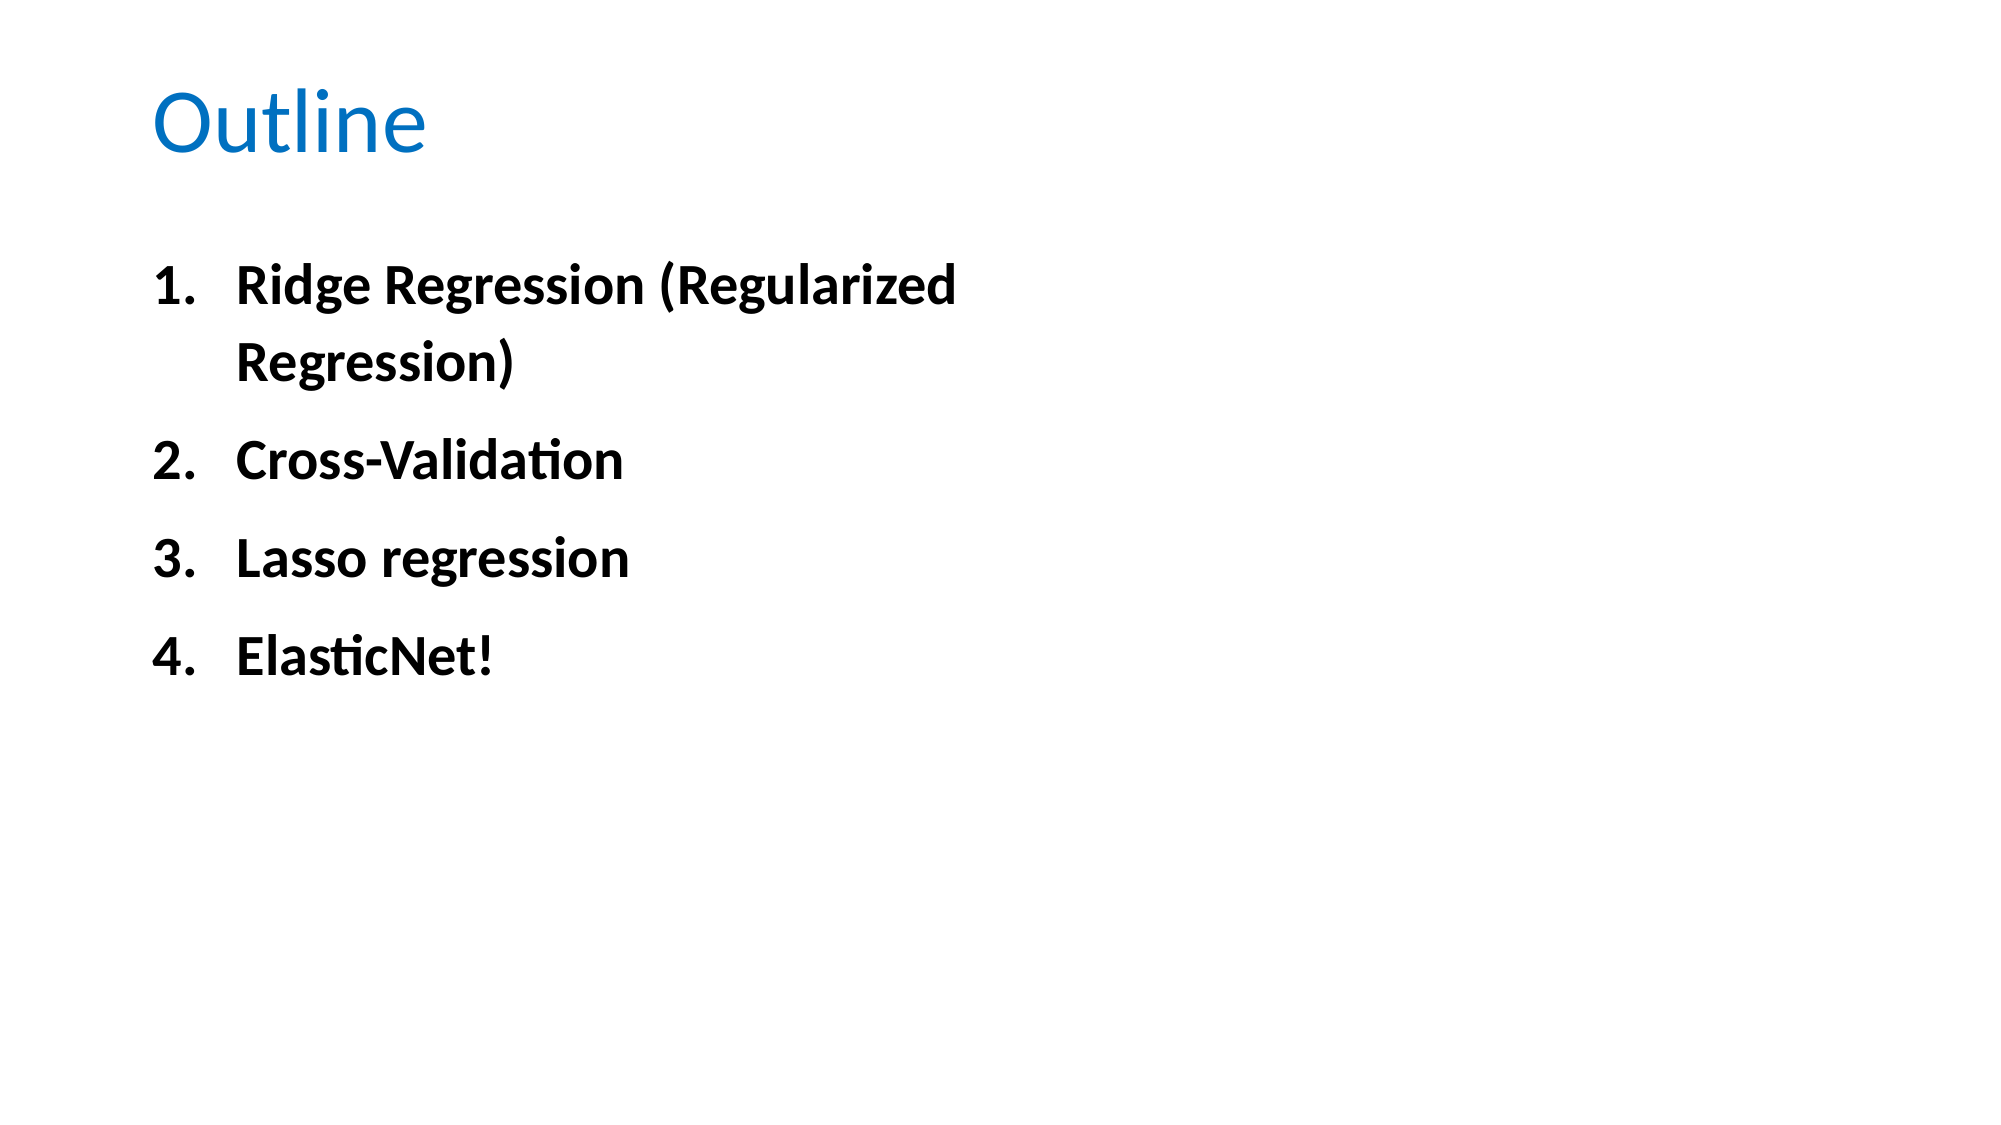

# Outline
Ridge Regression (Regularized Regression)
Cross-Validation
Lasso regression
ElasticNet!